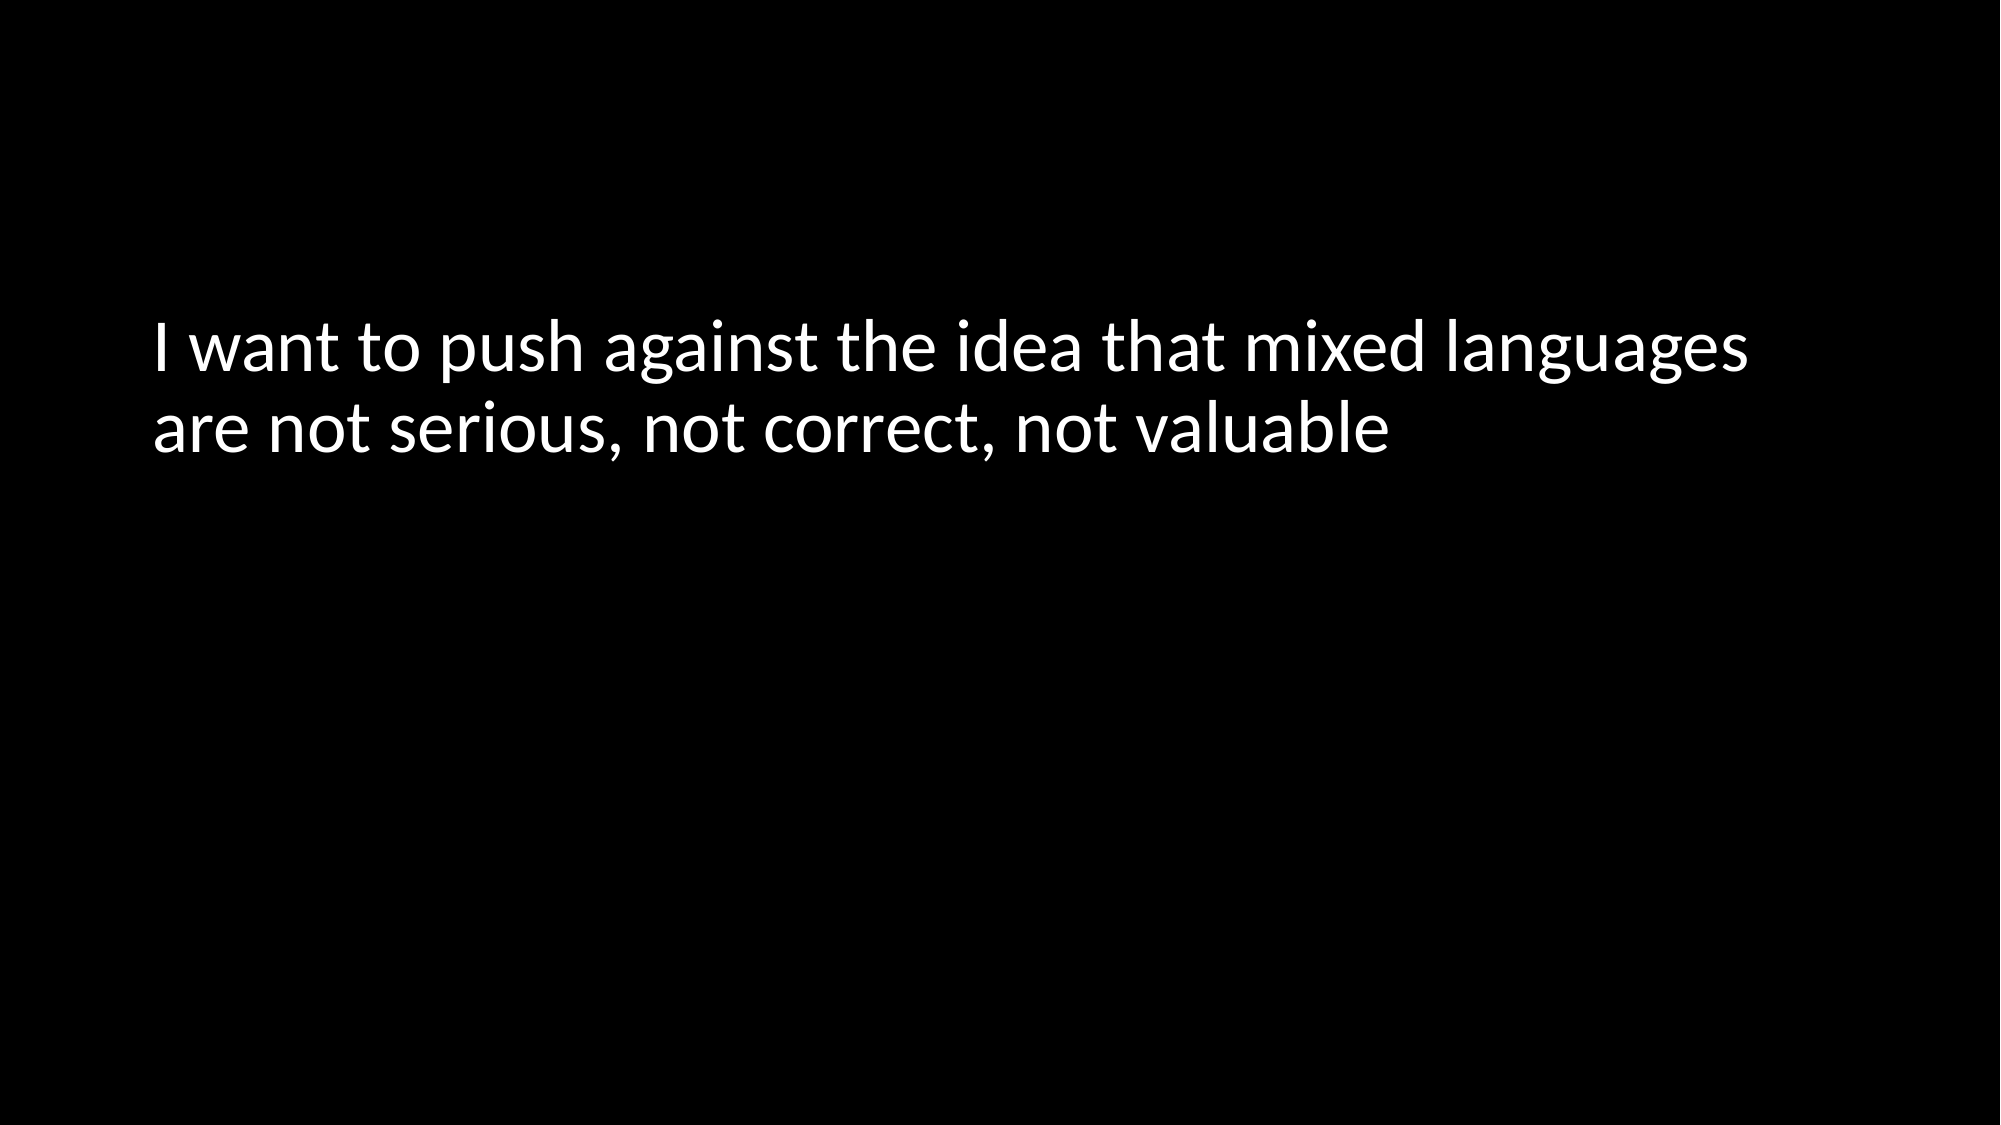

#
I want to push against the idea that mixed languages are not serious, not correct, not valuable